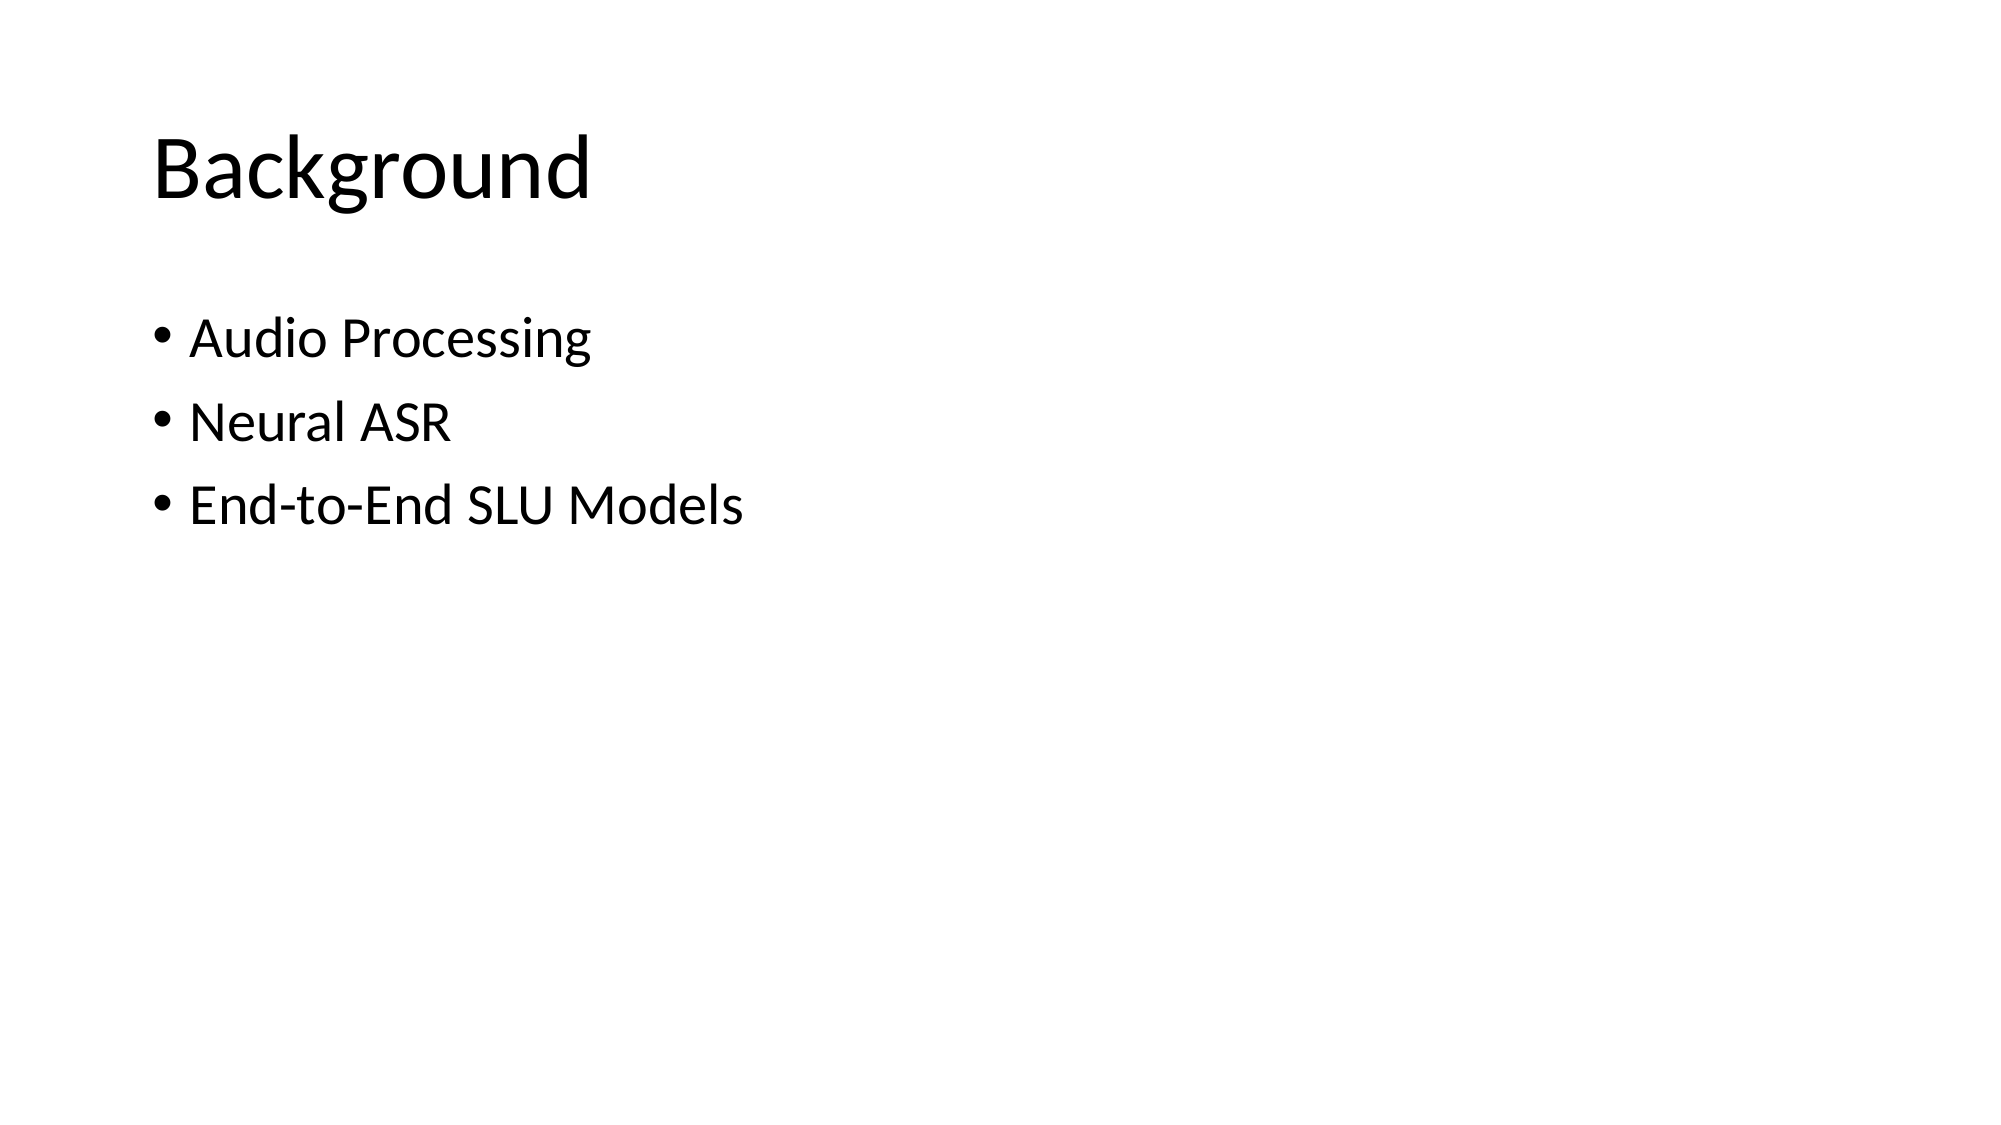

# Background
Audio Processing
Neural ASR
End-to-End SLU Models